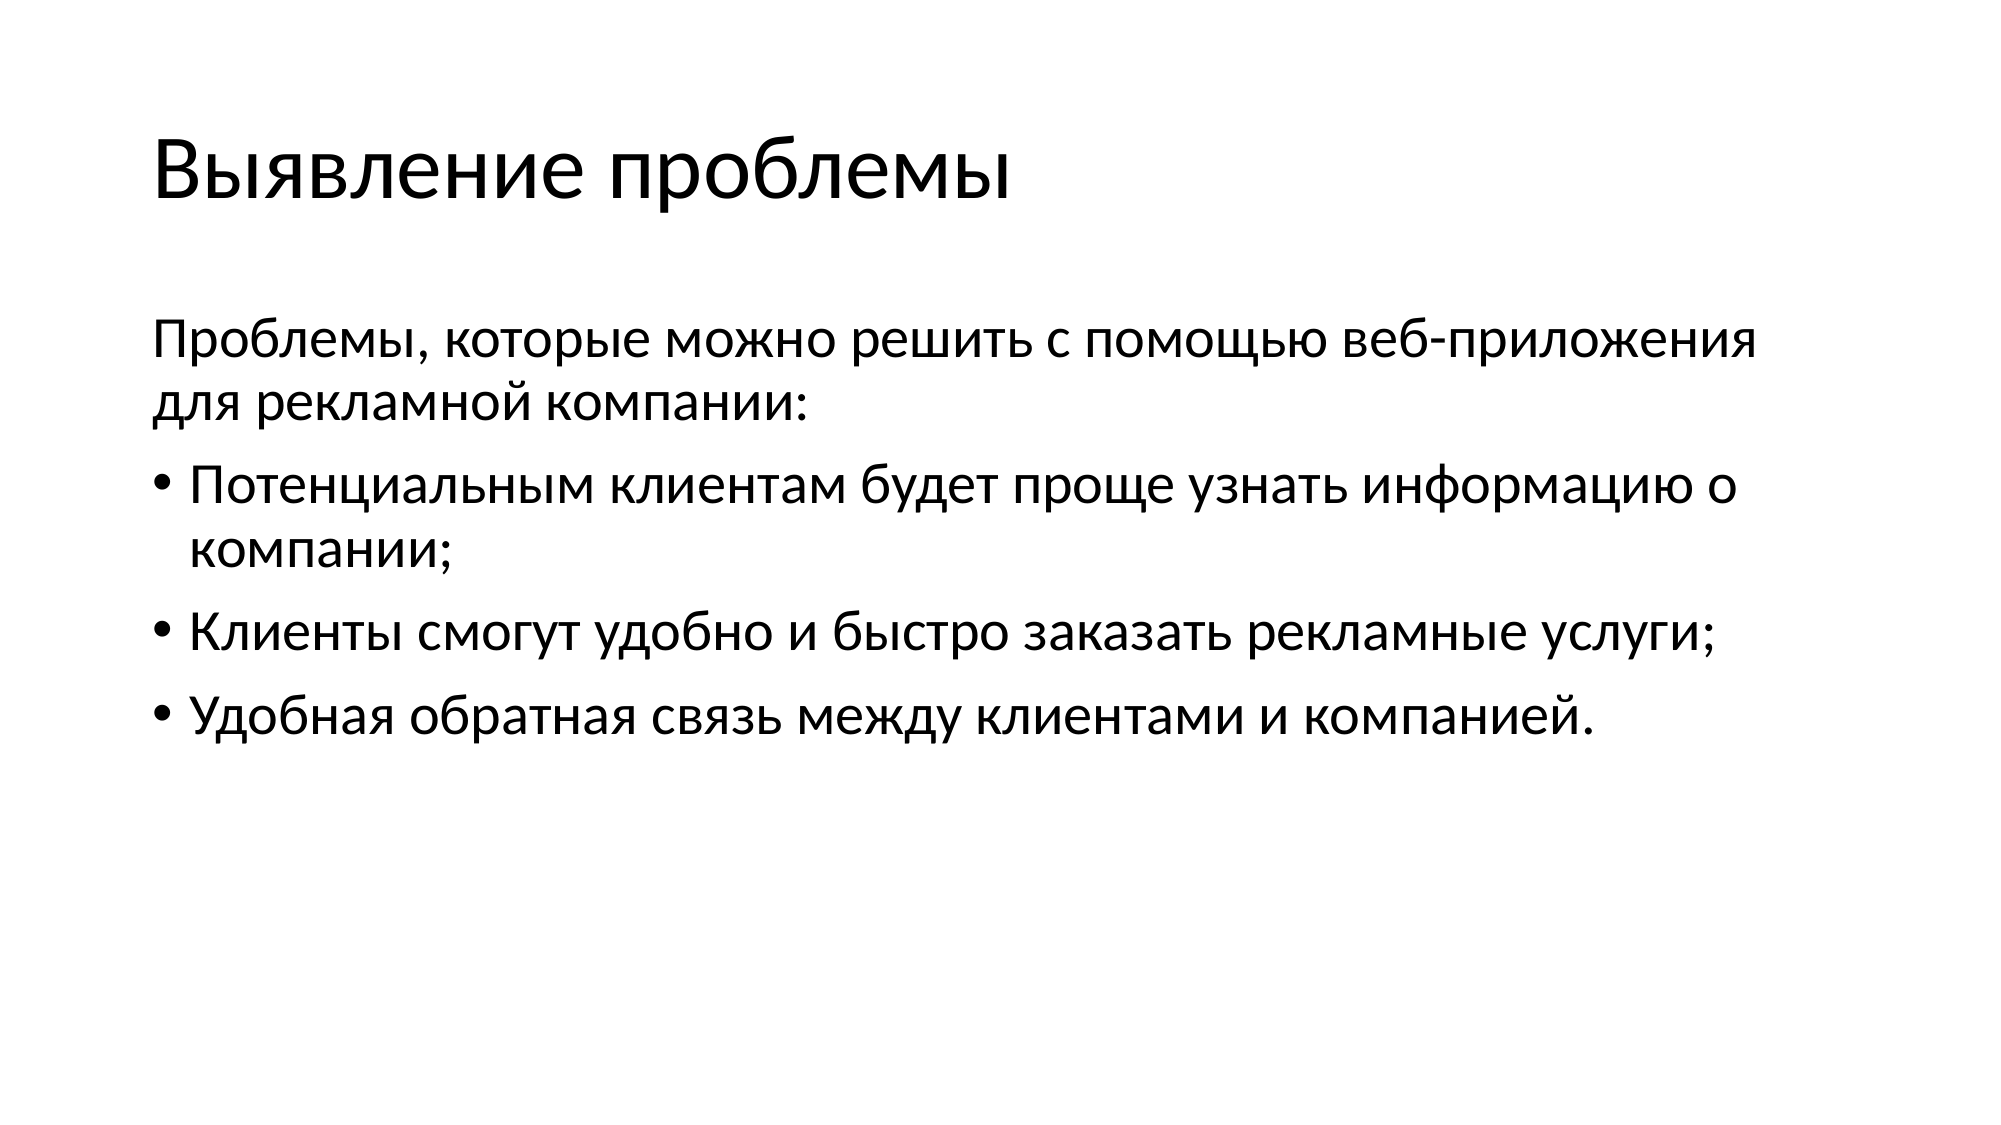

# Выявление проблемы
Проблемы, которые можно решить с помощью веб-приложения для рекламной компании:
Потенциальным клиентам будет проще узнать информацию о компании;
Клиенты смогут удобно и быстро заказать рекламные услуги;
Удобная обратная связь между клиентами и компанией.